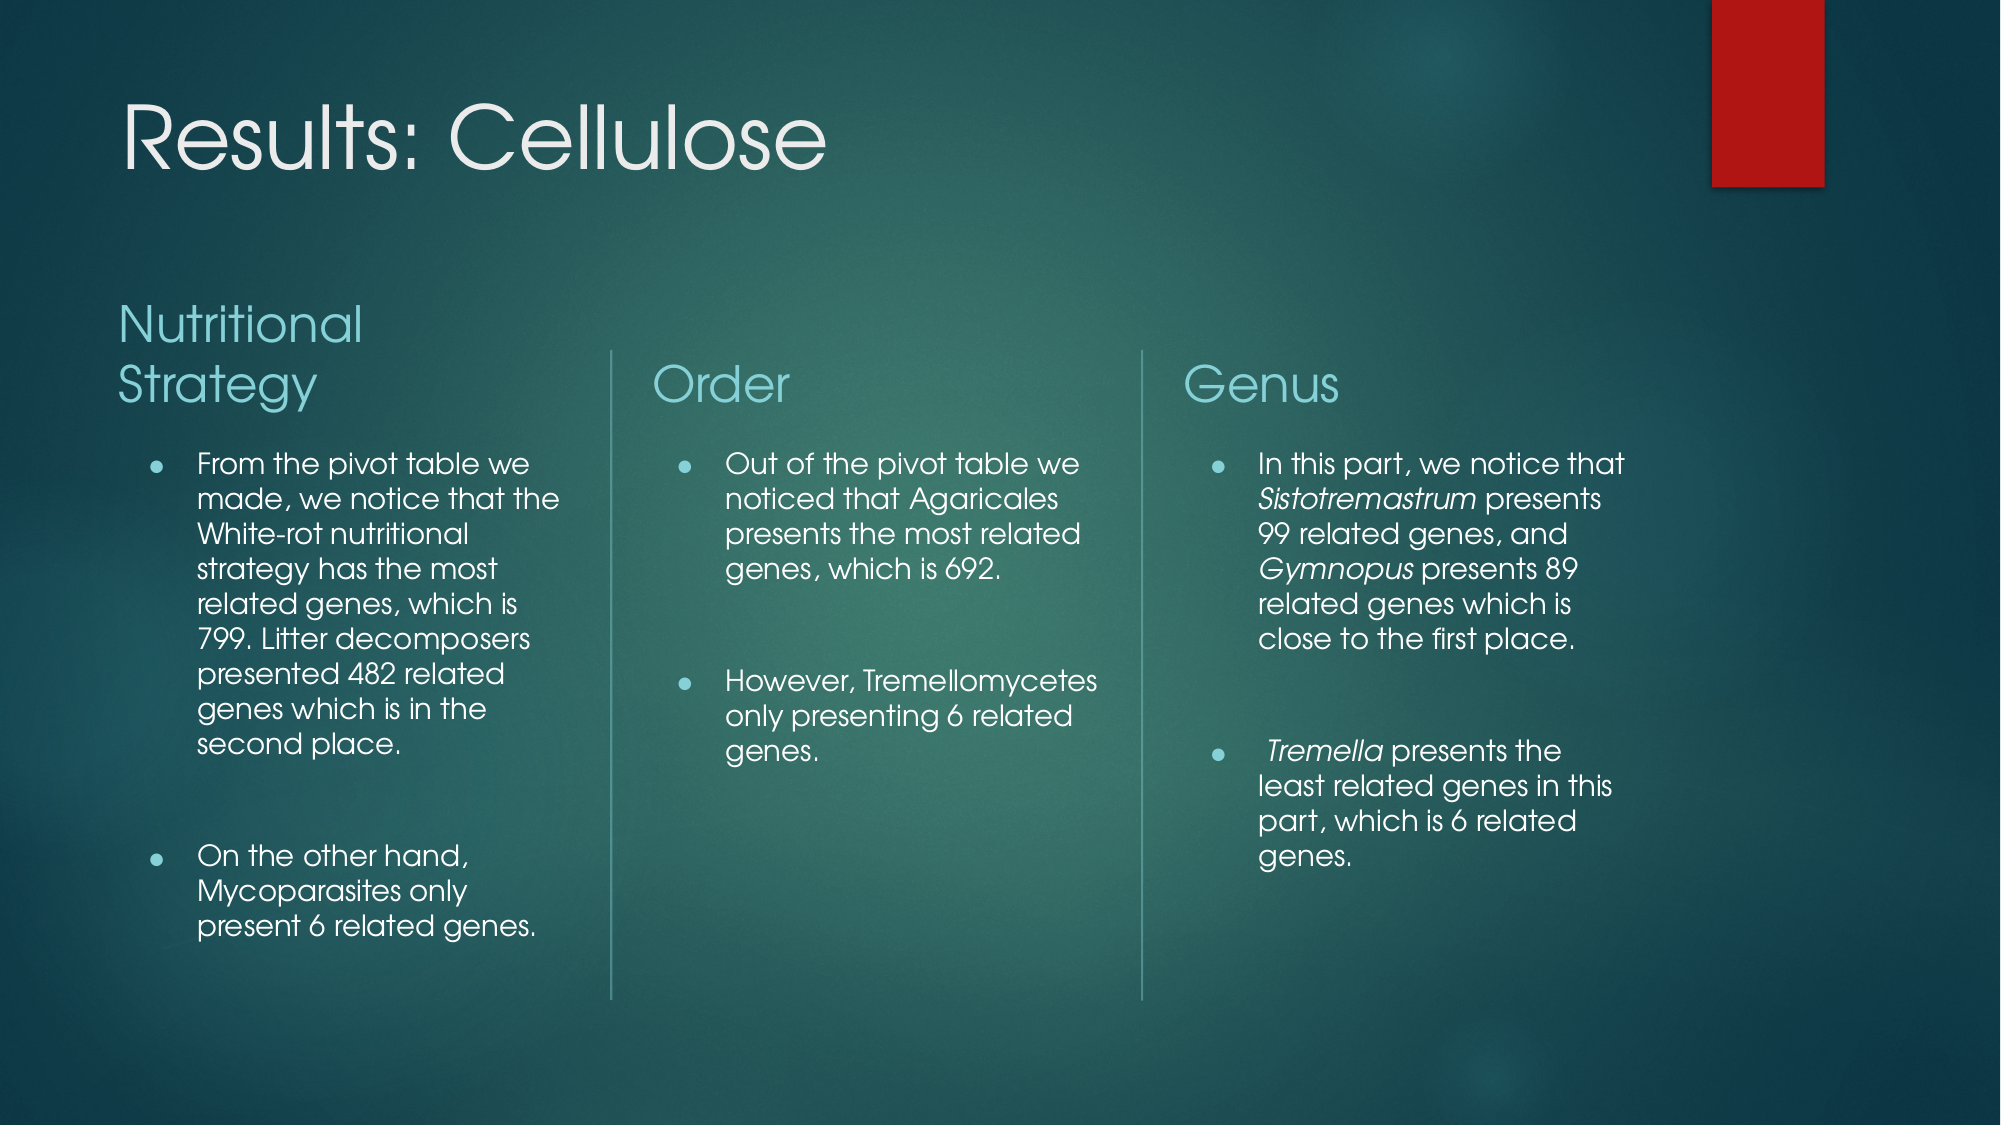

# Results: Cellulose
Nutritional Strategy
Order
Genus
From the pivot table we made, we notice that the White-rot nutritional strategy has the most related genes, which is 799. Litter decomposers presented 482 related genes which is in the second place.

On the other hand, Mycoparasites only present 6 related genes.
Out of the pivot table we noticed that Agaricales presents the most related genes, which is 692.

However, Tremellomycetes only presenting 6 related genes.
In this part, we notice that Sistotremastrum presents 99 related genes, and Gymnopus presents 89 related genes which is close to the first place.

 Tremella presents the least related genes in this part, which is 6 related genes.